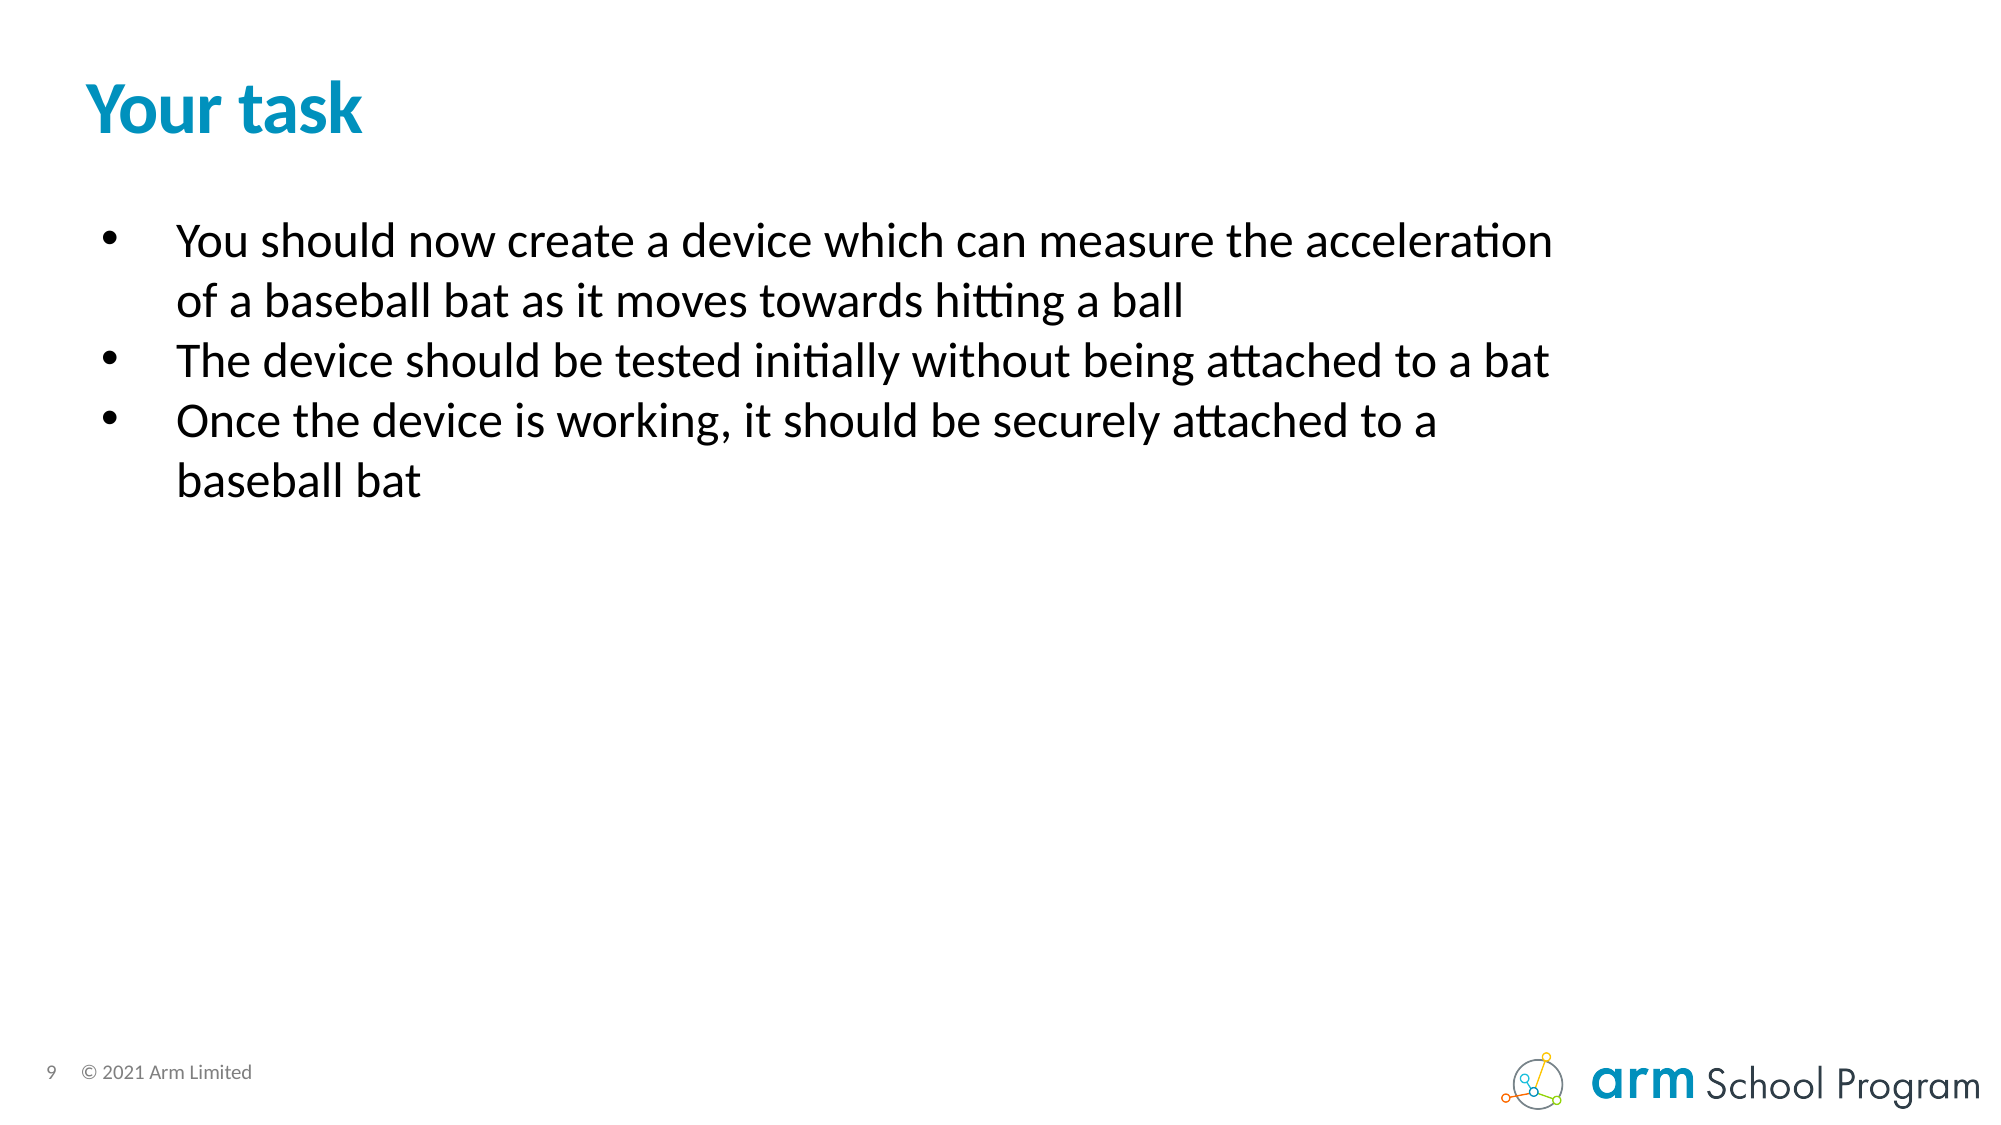

Your task
You should now create a device which can measure the acceleration of a baseball bat as it moves towards hitting a ball
The device should be tested initially without being attached to a bat
Once the device is working, it should be securely attached to a baseball bat